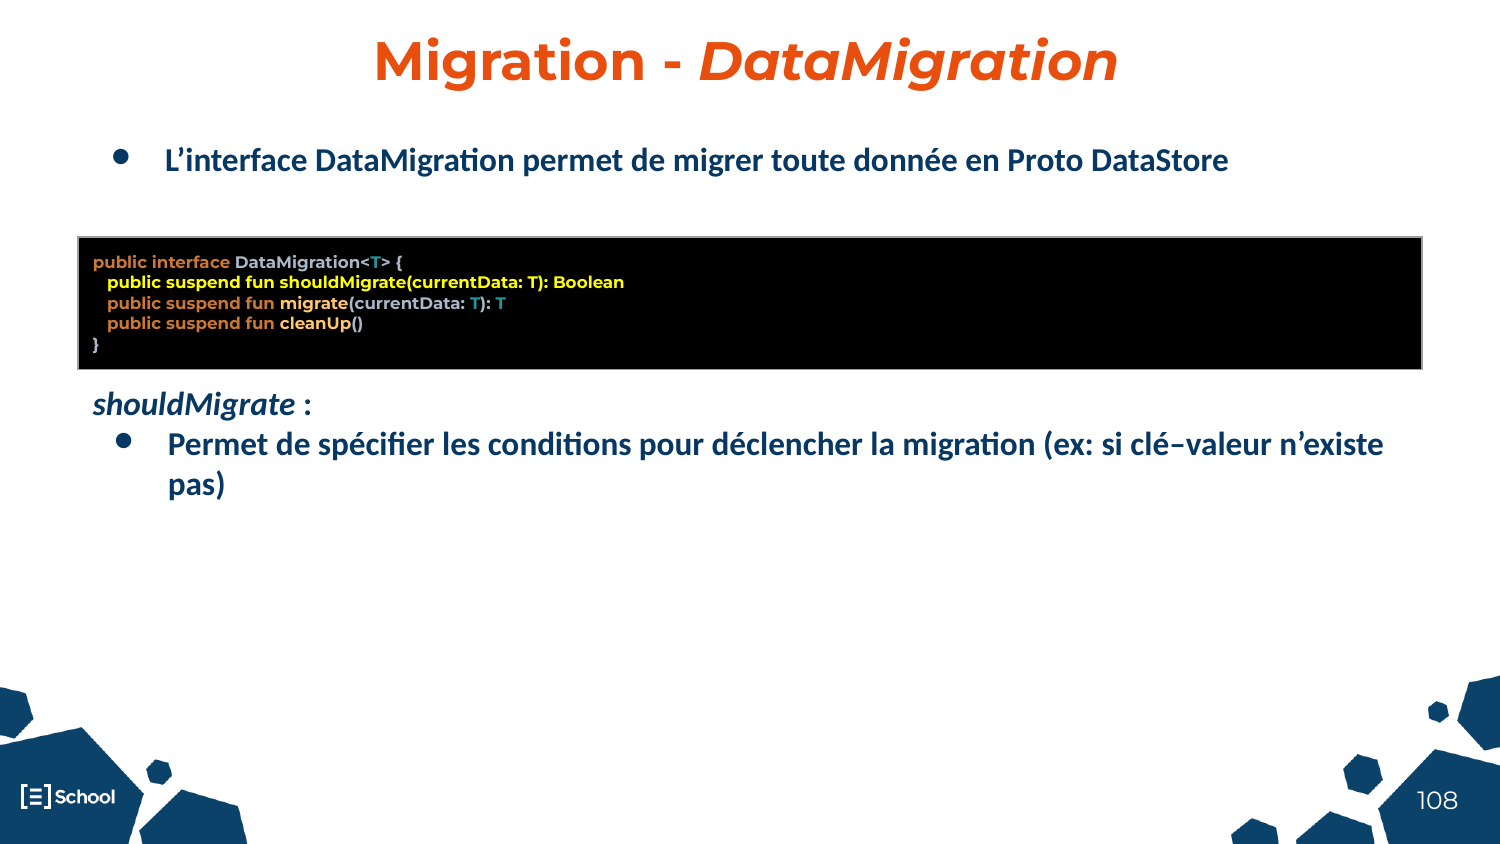

Migration - DataMigration

L’interface DataMigration permet de migrer toute donnée en Proto DataStore
| public interface DataMigration<T> { public suspend fun shouldMigrate(currentData: T): Boolean public suspend fun migrate(currentData: T): T public suspend fun cleanUp() } |
| --- |
shouldMigrate :
Permet de spécifier les conditions pour déclencher la migration (ex: si clé–valeur n’existe pas)
108